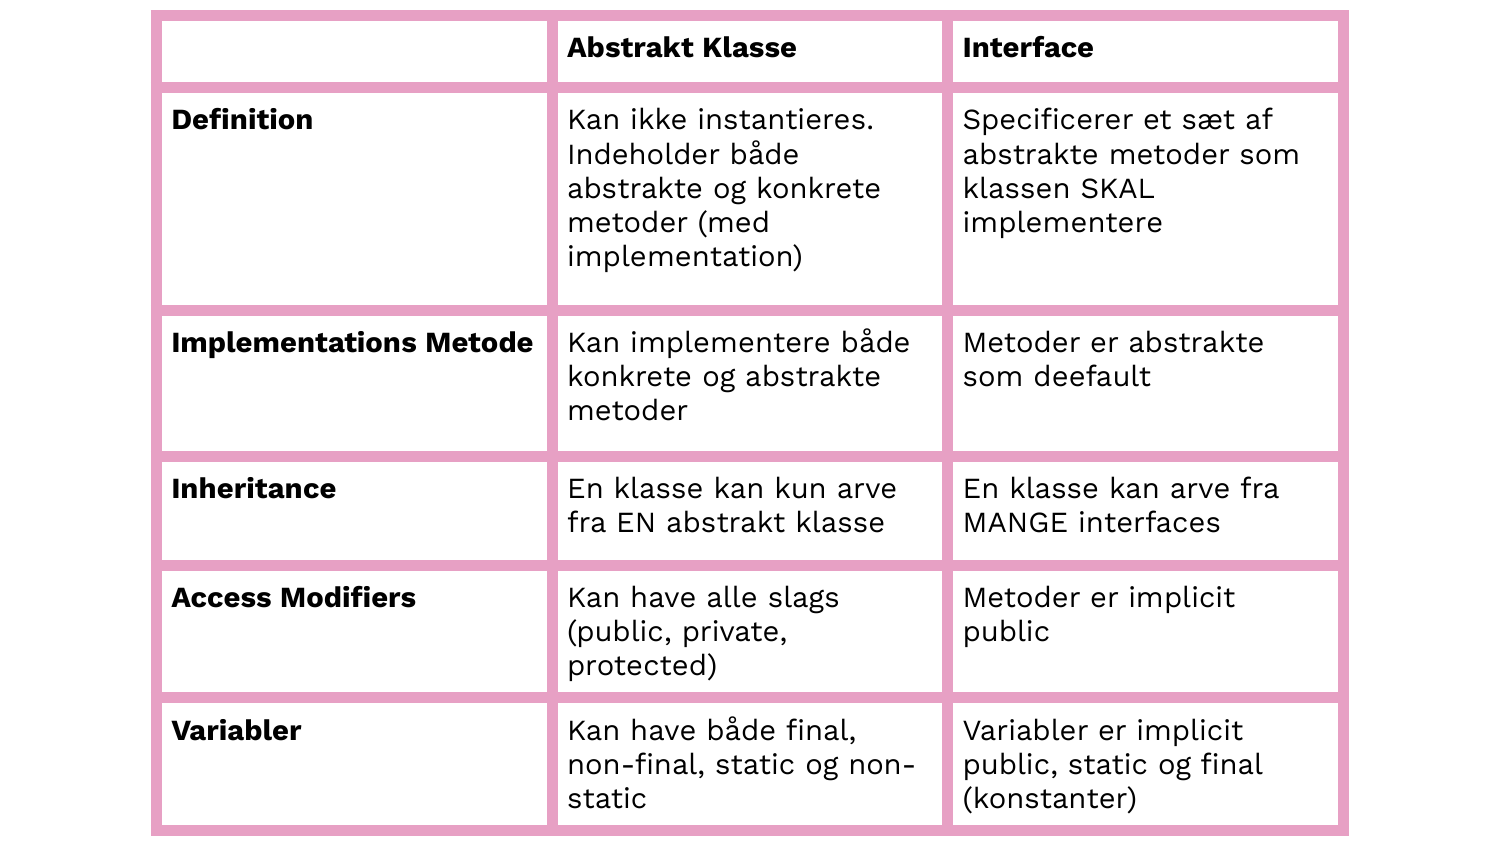

|  | Abstrakt Klasse | Interface |
| --- | --- | --- |
| Definition | Kan ikke instantieres. Indeholder både abstrakte og konkrete metoder (med implementation) | Specificerer et sæt af abstrakte metoder som klassen SKAL implementere |
| Implementations Metode | Kan implementere både konkrete og abstrakte metoder | Metoder er abstrakte som deefault |
| Inheritance | En klasse kan kun arve fra EN abstrakt klasse | En klasse kan arve fra MANGE interfaces |
| Access Modifiers | Kan have alle slags (public, private, protected) | Metoder er implicit public |
| Variabler | Kan have både final, non-final, static og non-static | Variabler er implicit public, static og final (konstanter) |